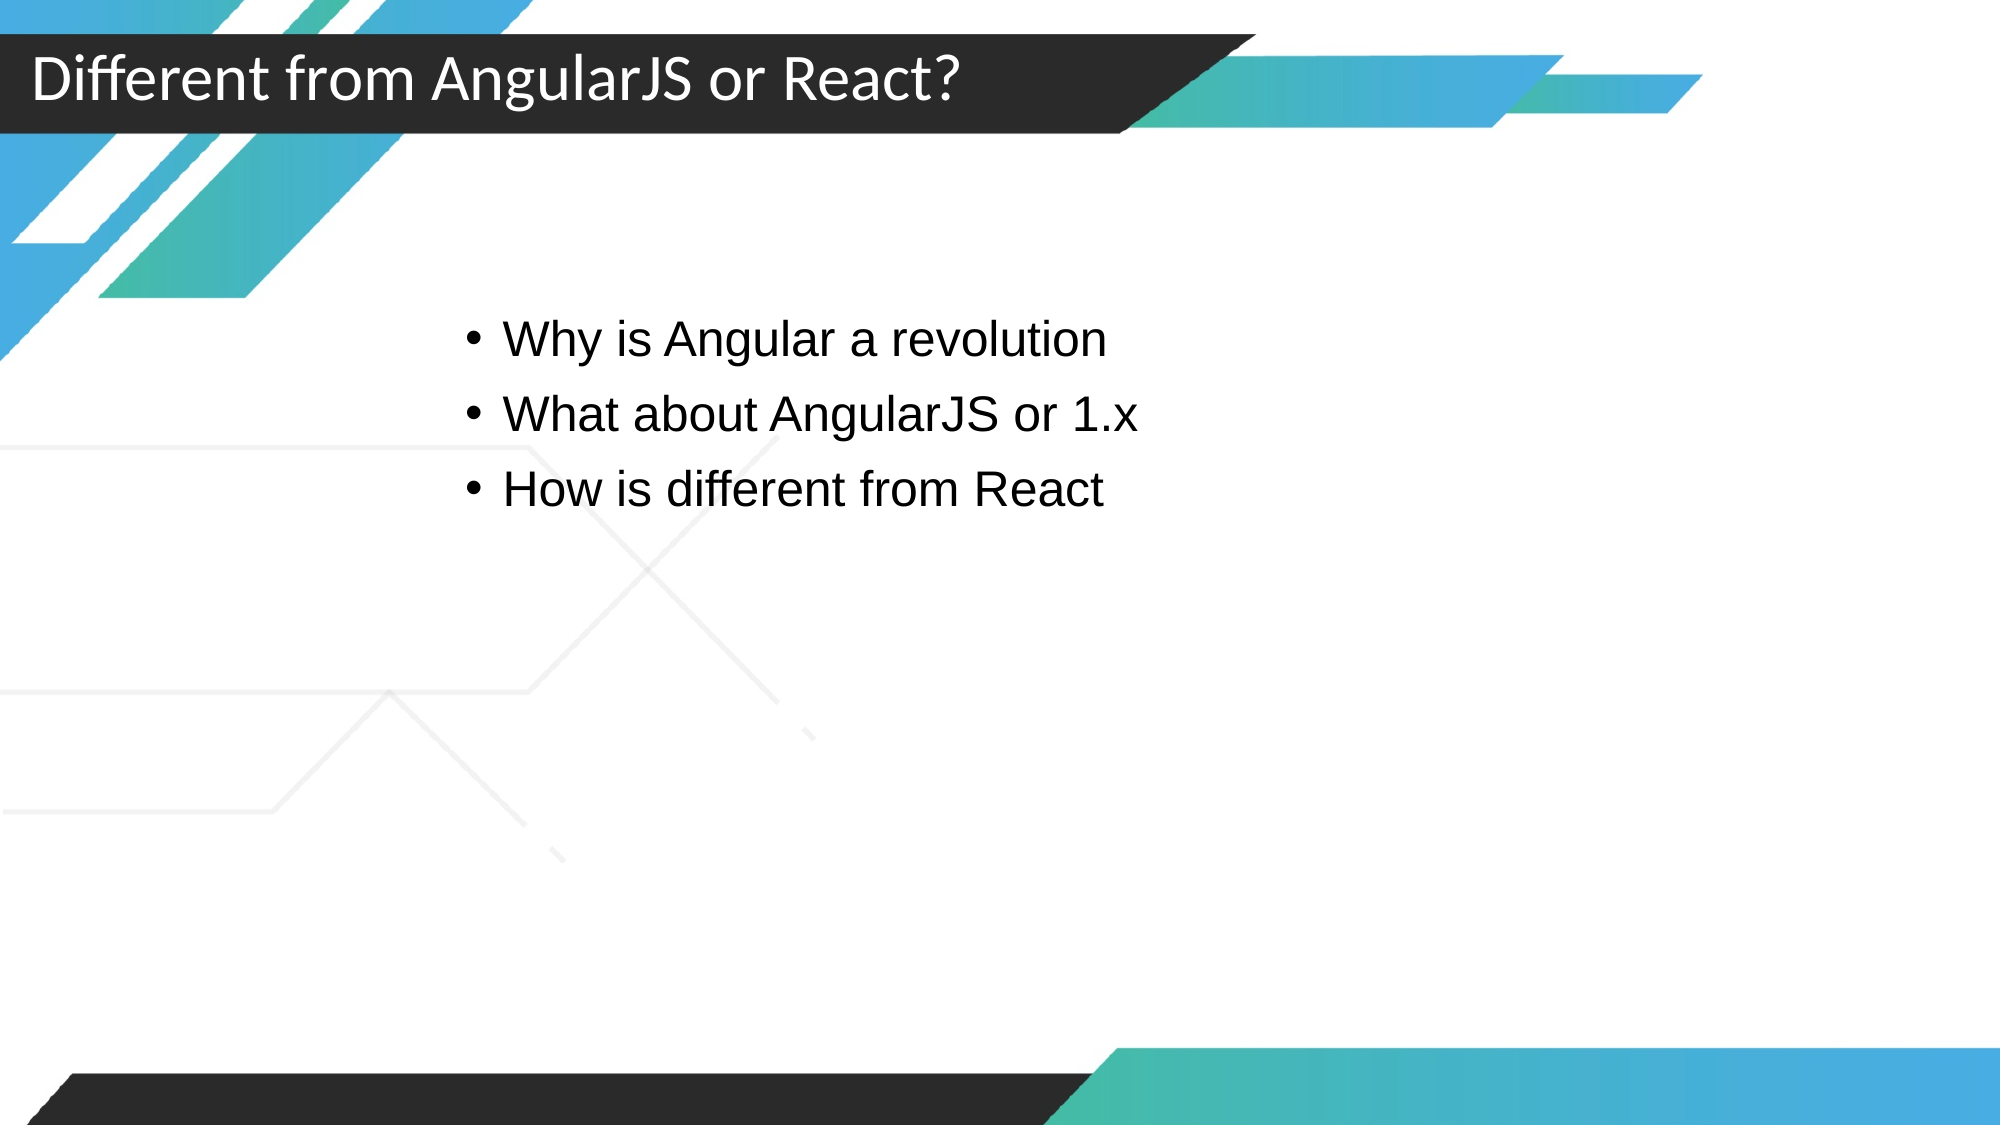

Different from AngularJS or React?
Why is Angular a revolution
What about AngularJS or 1.x
How is different from React